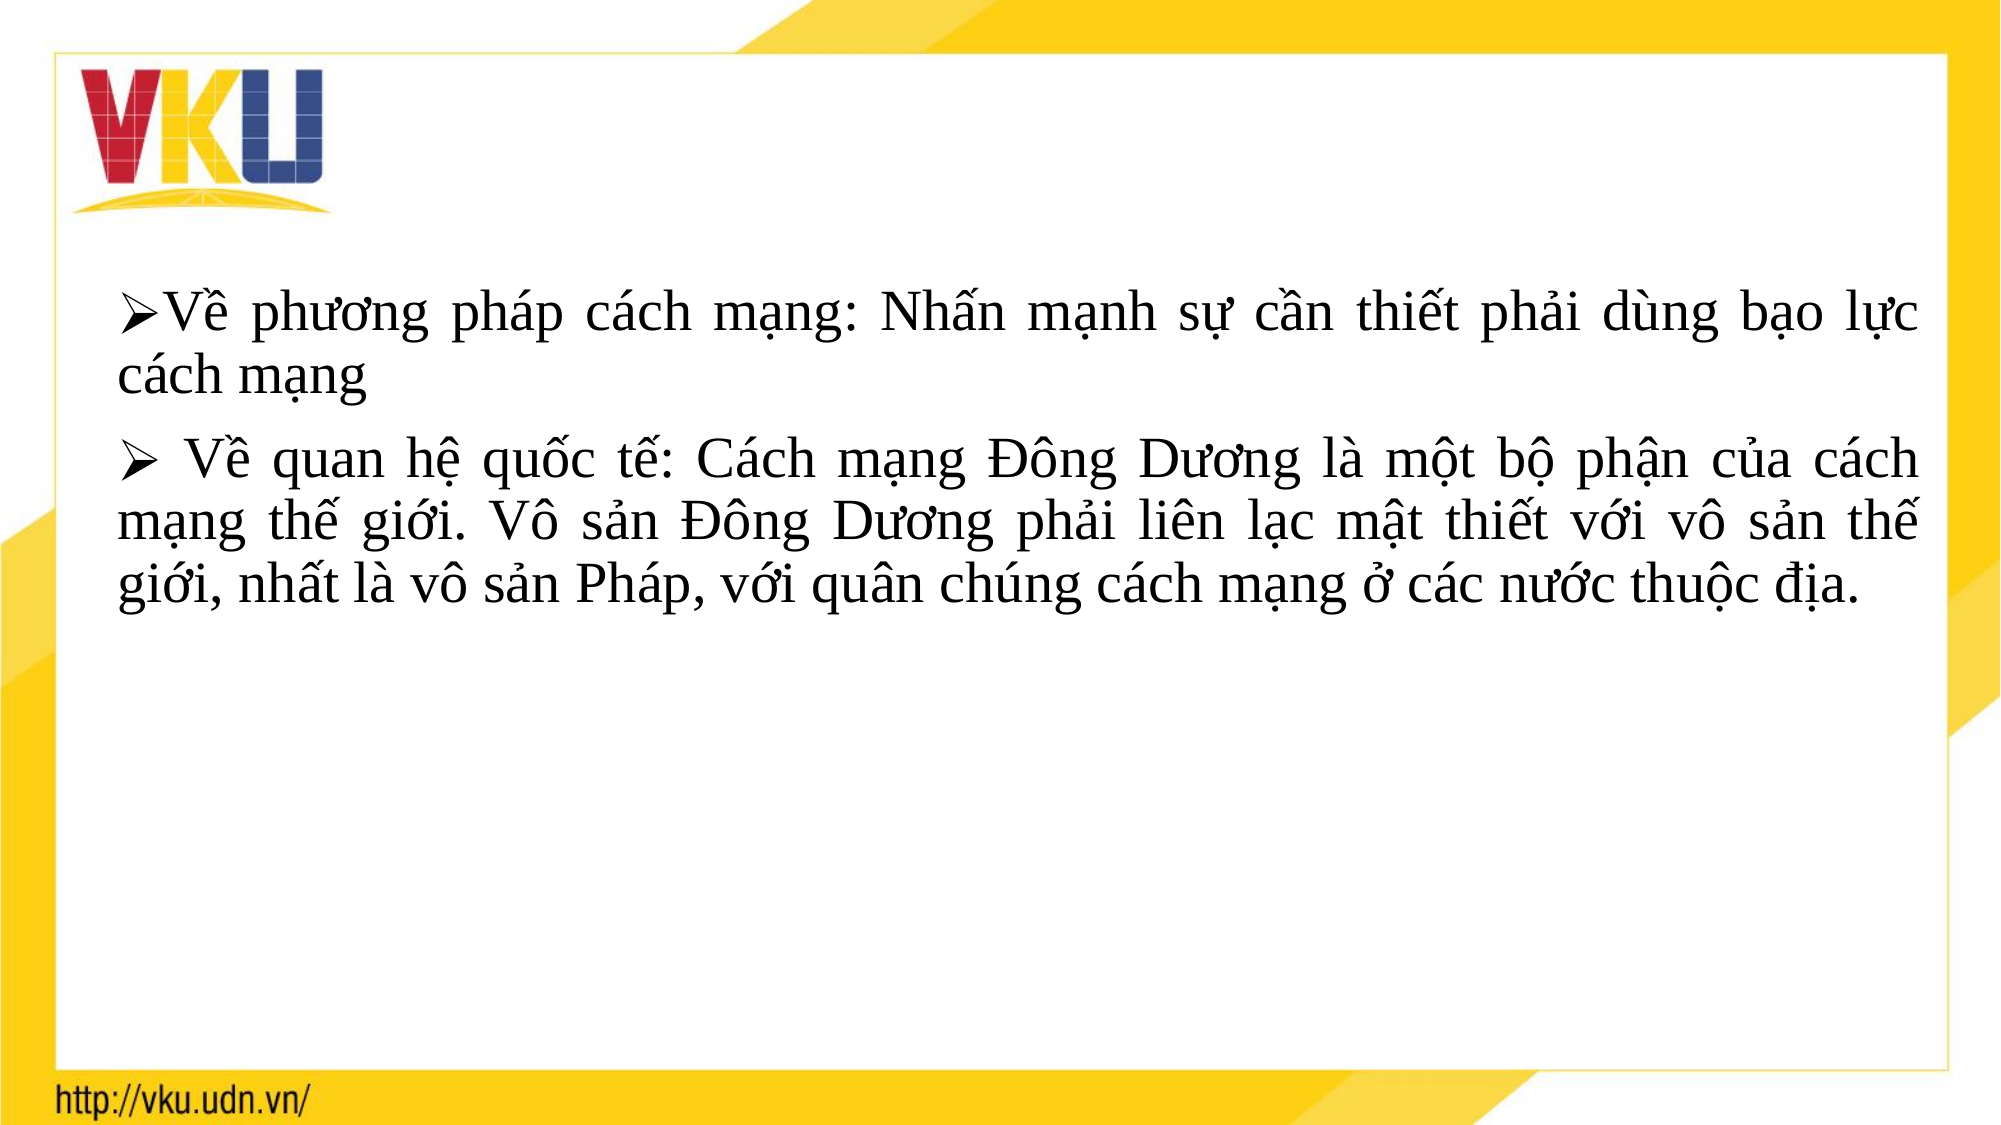

Về phương pháp cách mạng: Nhấn mạnh sự cần thiết phải dùng bạo lực cách mạng
 Về quan hệ quốc tế: Cách mạng Đông Dương là một bộ phận của cách mạng thế giới. Vô sản Đông Dương phải liên lạc mật thiết với vô sản thế giới, nhất là vô sản Pháp, với quân chúng cách mạng ở các nước thuộc địa.